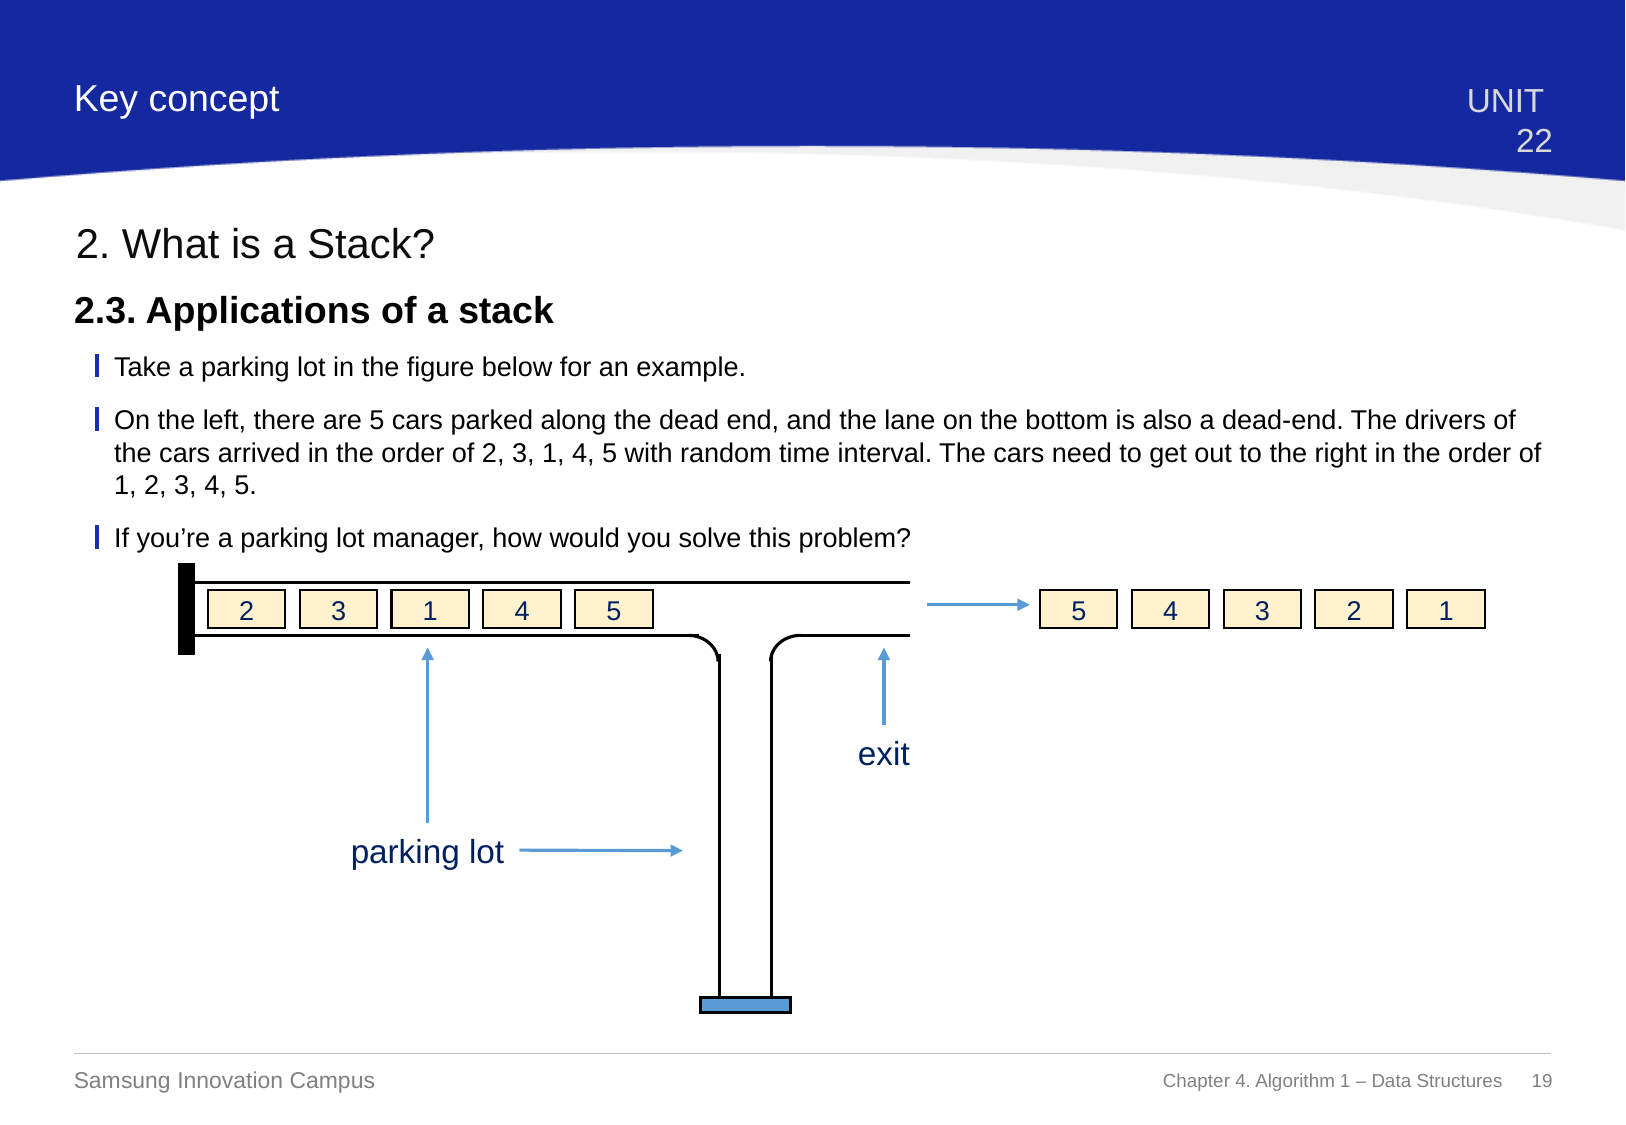

Key concept
UNIT  22
2. What is a Stack?
2.3. Applications of a stack
Take a parking lot in the figure below for an example.
On the left, there are 5 cars parked along the dead end, and the lane on the bottom is also a dead-end. The drivers of the cars arrived in the order of 2, 3, 1, 4, 5 with random time interval. The cars need to get out to the right in the order of 1, 2, 3, 4, 5.
If you’re a parking lot manager, how would you solve this problem?
2
3
1
4
5
5
4
3
2
1

exit
parking lot